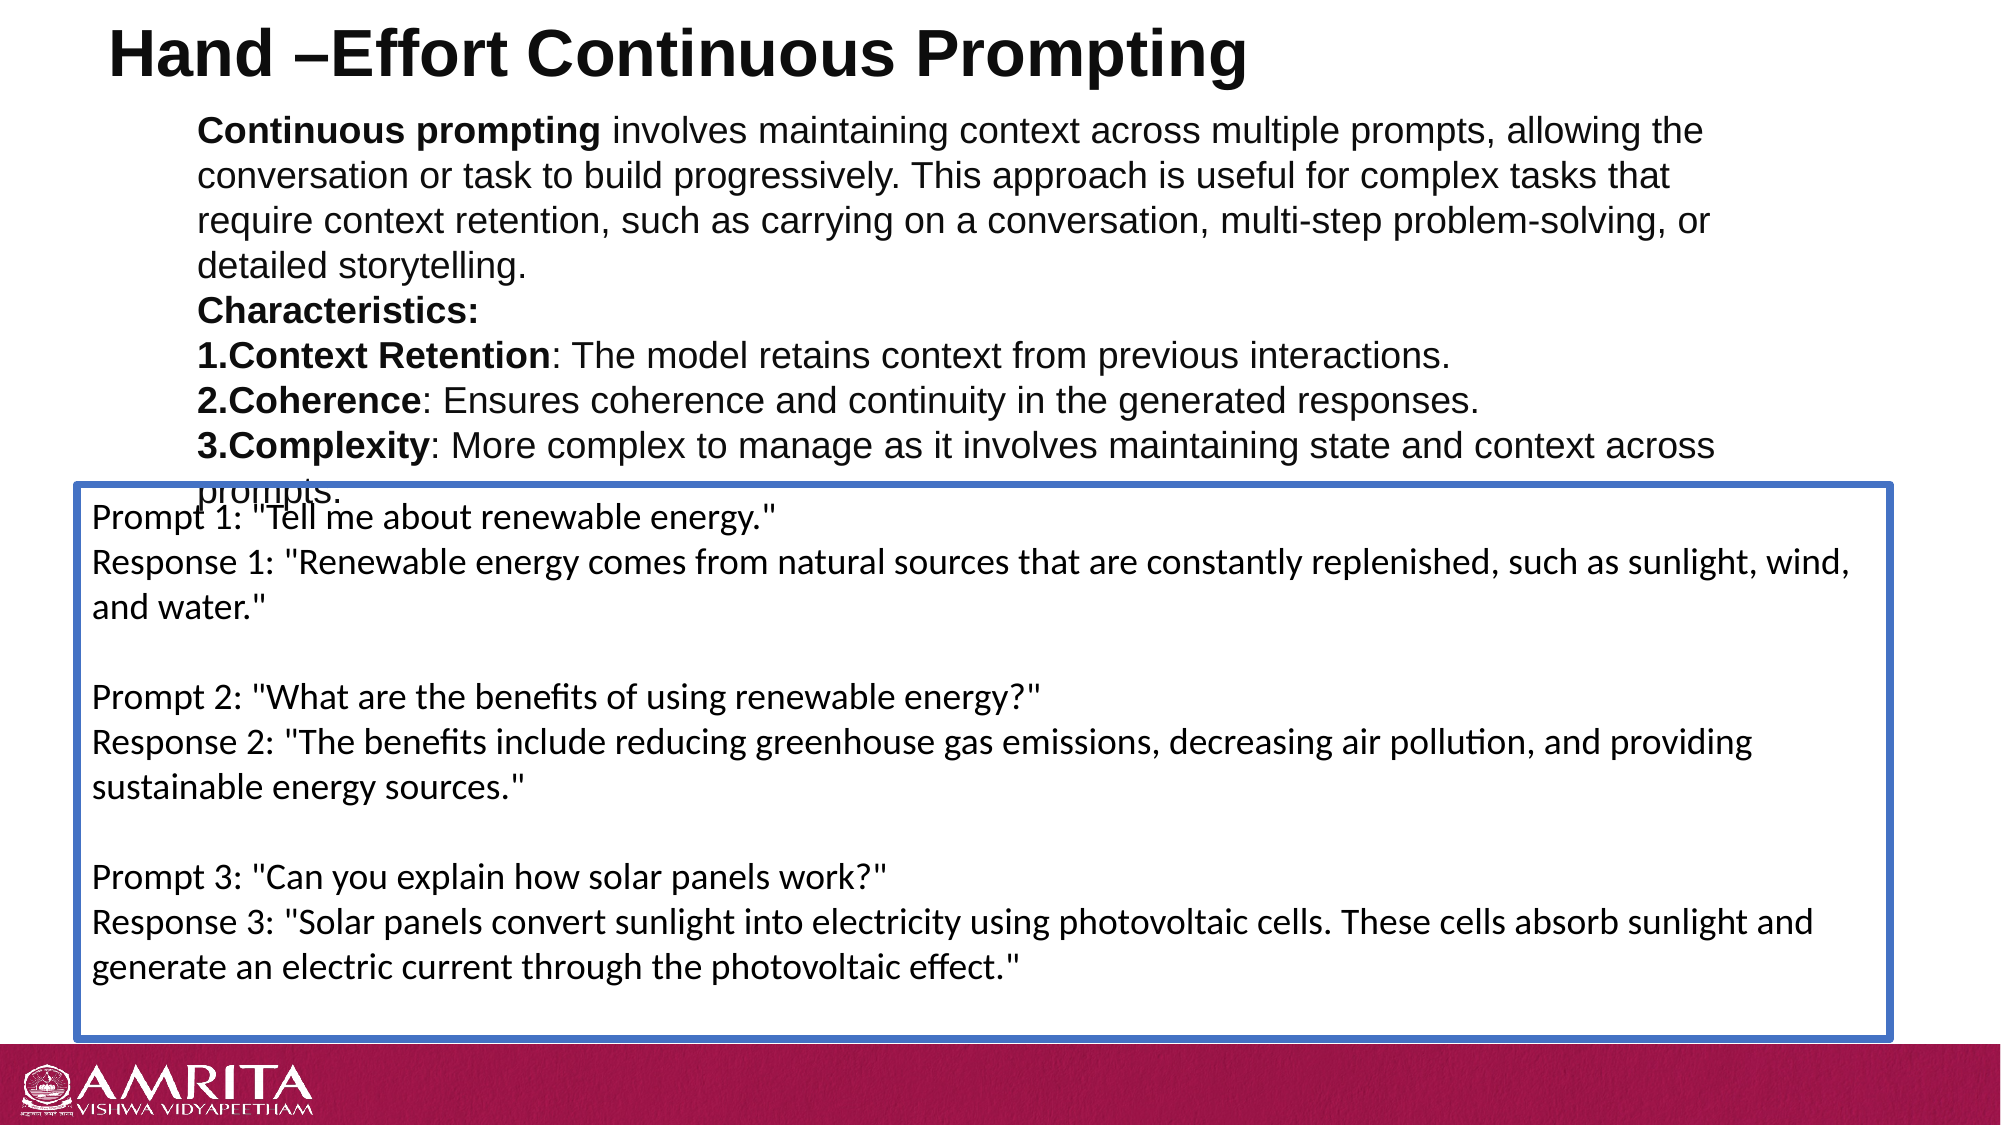

# Hand –Effort Continuous Prompting
Continuous prompting involves maintaining context across multiple prompts, allowing the conversation or task to build progressively. This approach is useful for complex tasks that require context retention, such as carrying on a conversation, multi-step problem-solving, or detailed storytelling.
Characteristics:
Context Retention: The model retains context from previous interactions.
Coherence: Ensures coherence and continuity in the generated responses.
Complexity: More complex to manage as it involves maintaining state and context across prompts.

Prompt 1: "Tell me about renewable energy."
Response 1: "Renewable energy comes from natural sources that are constantly replenished, such as sunlight, wind, and water."

Prompt 2: "What are the benefits of using renewable energy?"
Response 2: "The benefits include reducing greenhouse gas emissions, decreasing air pollution, and providing sustainable energy sources."

Prompt 3: "Can you explain how solar panels work?"
Response 3: "Solar panels convert sunlight into electricity using photovoltaic cells. These cells absorb sunlight and generate an electric current through the photovoltaic effect."